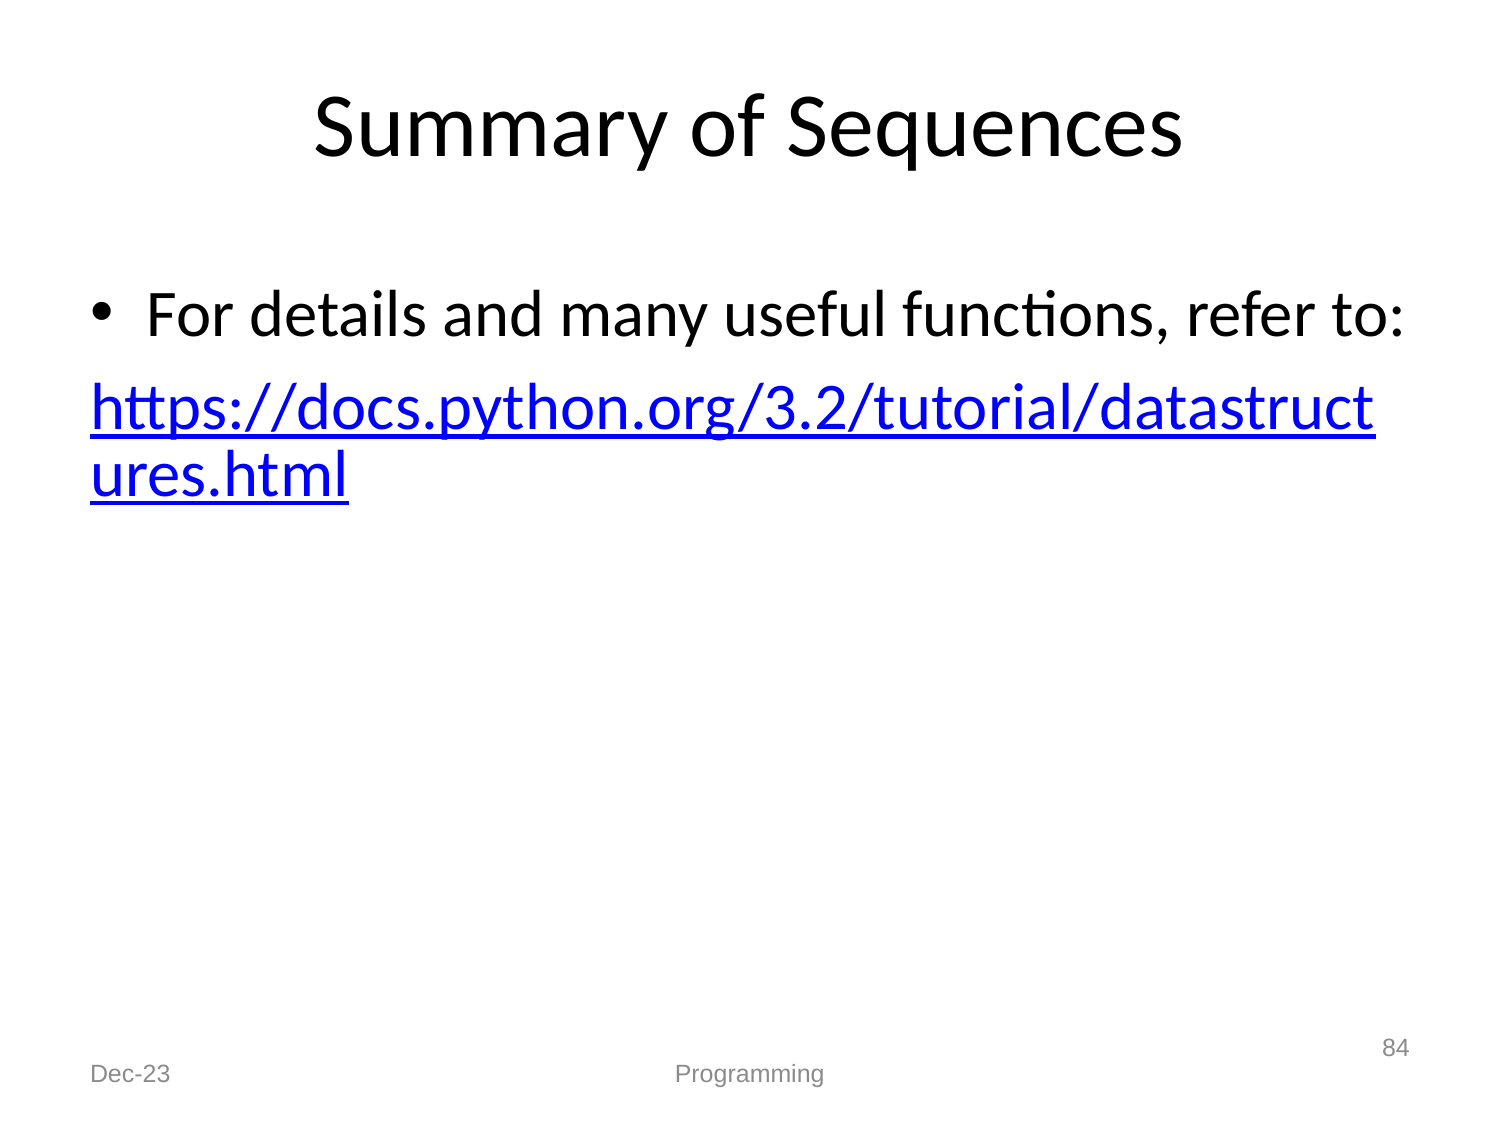

# Summary of Sequences
For details and many useful functions, refer to:
https://docs.python.org/3.2/tutorial/datastructures.html

84
Dec-23
Programming